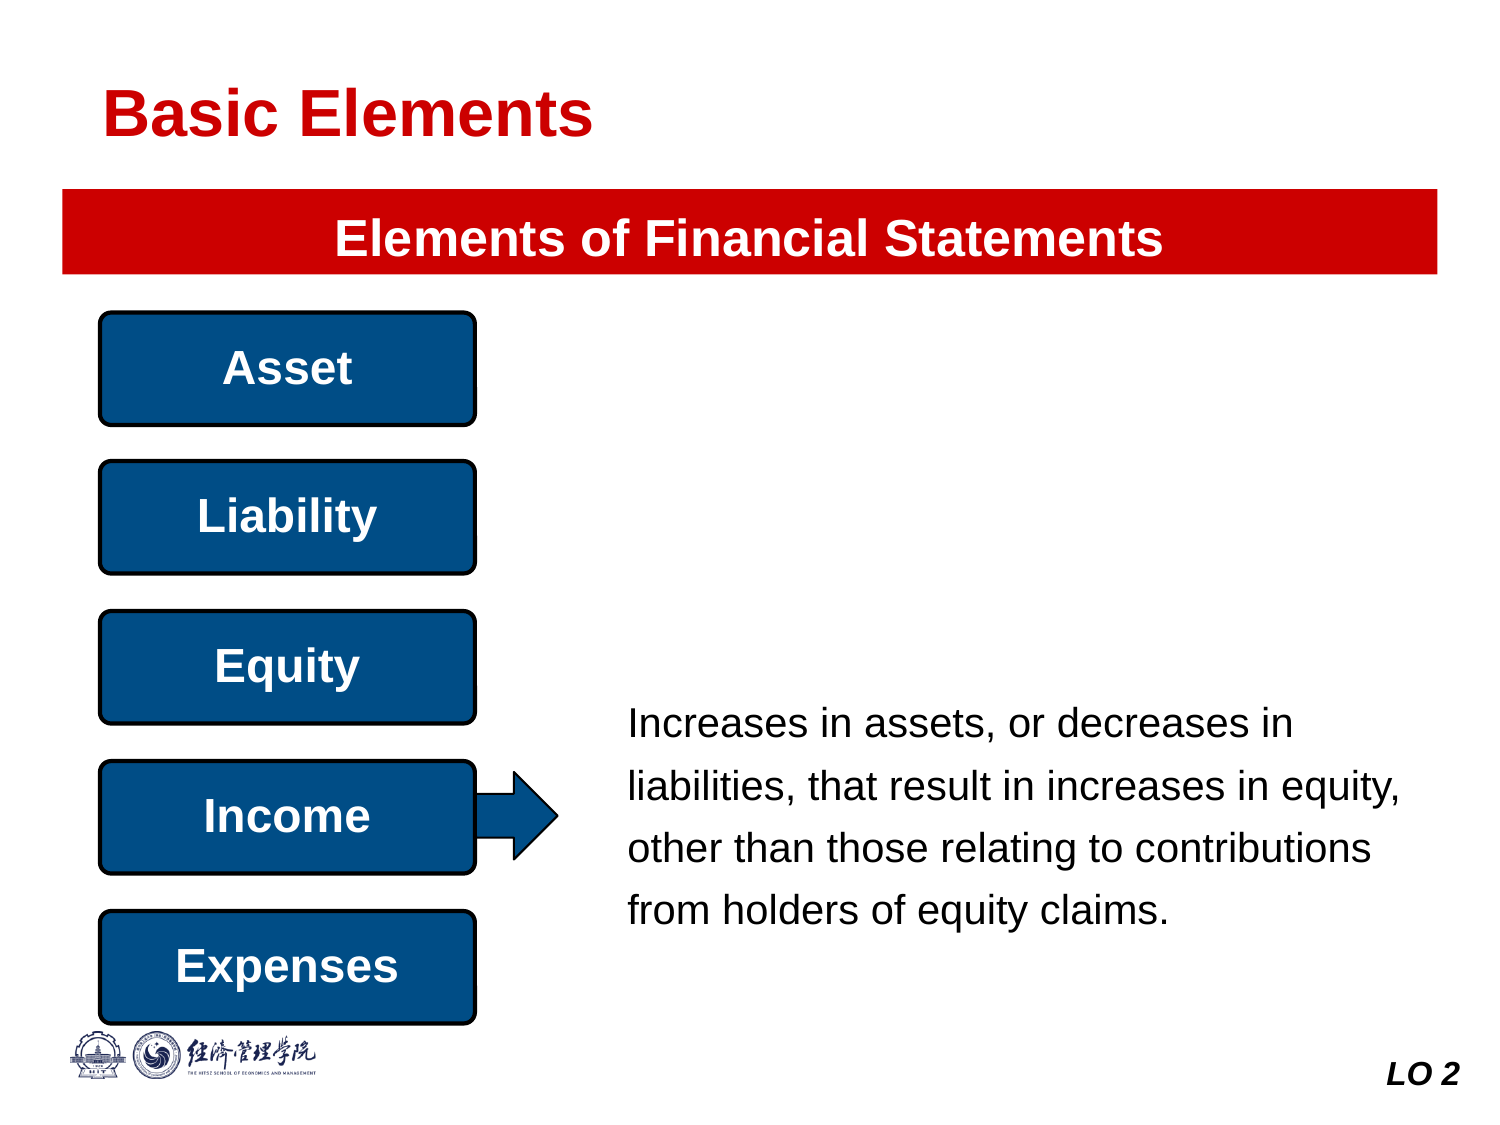

Basic Elements
Elements of Financial Statements
Asset
Liability
Equity
Increases in assets, or decreases in liabilities, that result in increases in equity, other than those relating to contributions from holders of equity claims.
Income

Expenses
LO 2